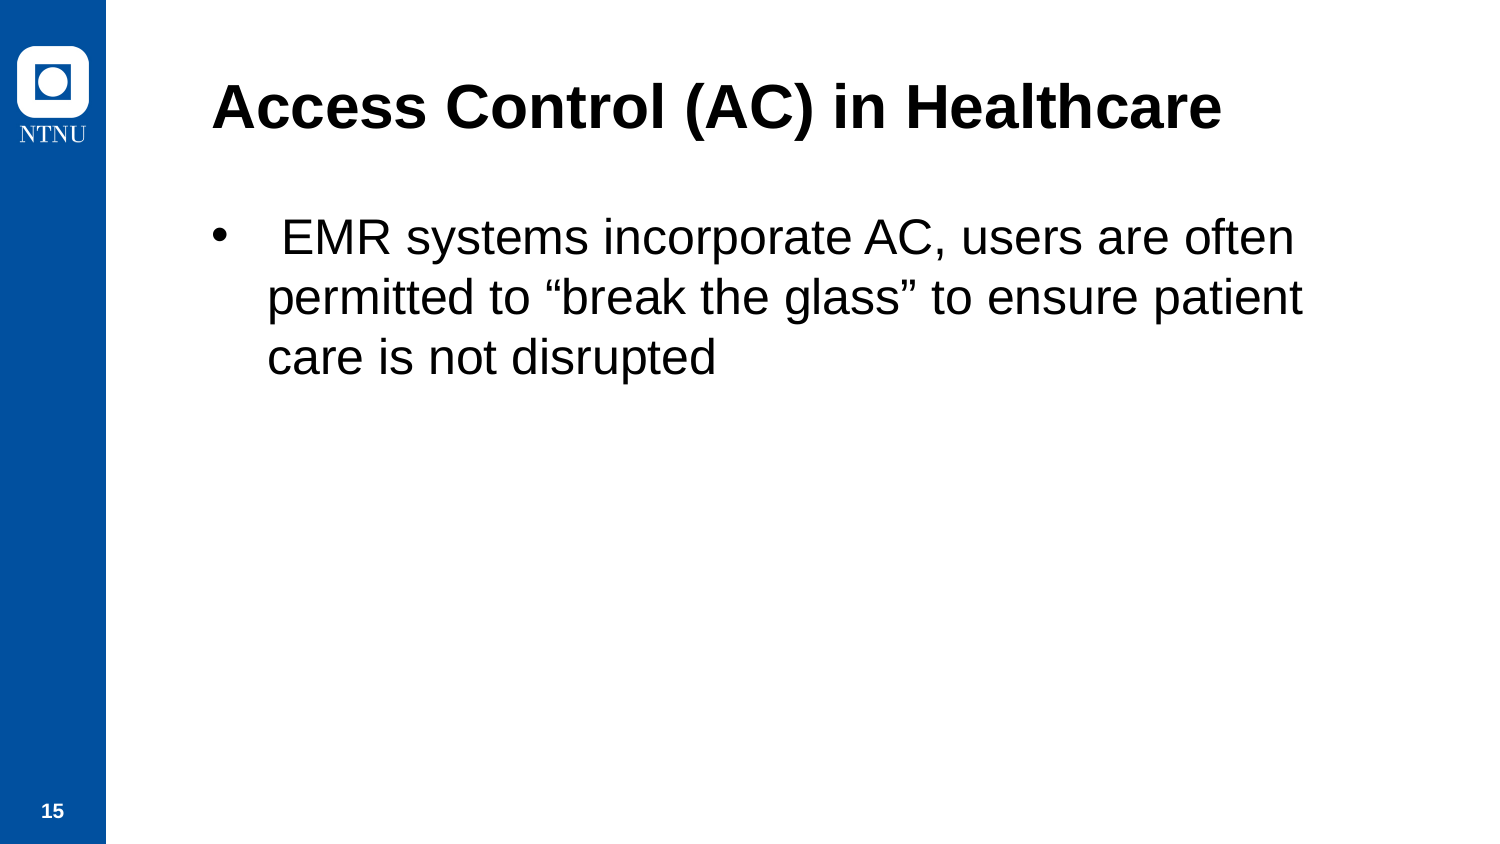

# Access Control (AC) in Healthcare
 EMR systems incorporate AC, users are often permitted to “break the glass” to ensure patient care is not disrupted